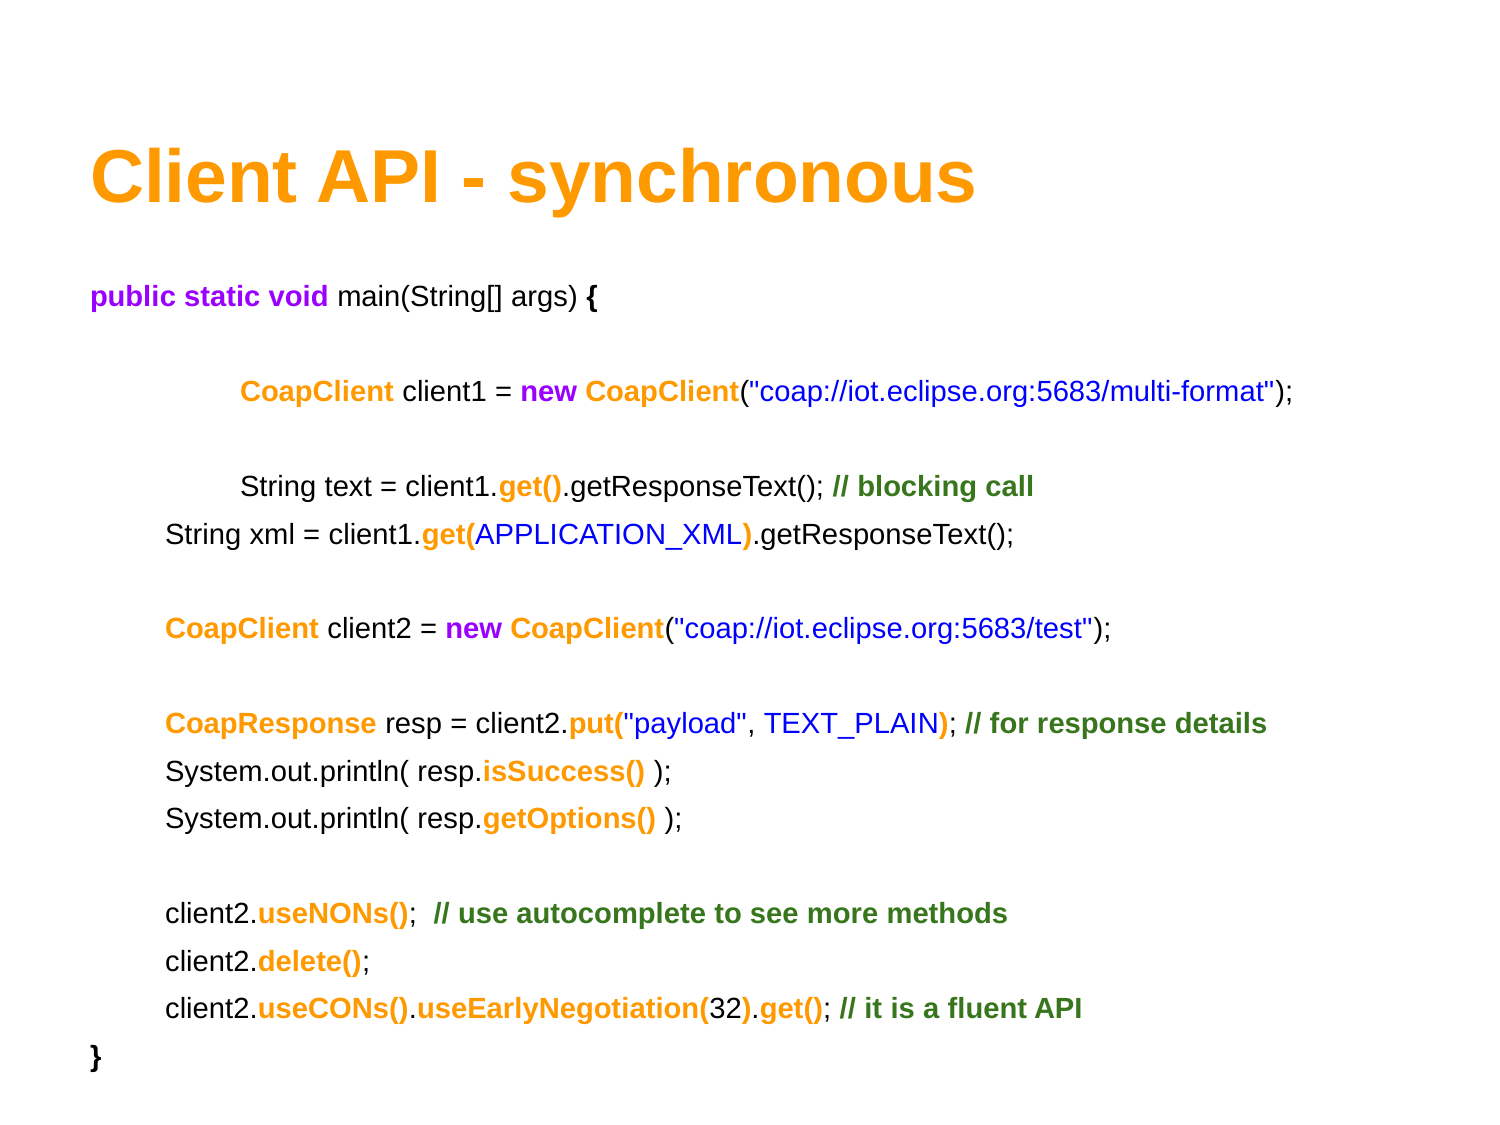

# Client API - synchronous
public static void main(String[] args) {

	CoapClient client1 = new CoapClient("coap://iot.eclipse.org:5683/multi-format");

	String text = client1.get().getResponseText(); // blocking call
String xml = client1.get(APPLICATION_XML).getResponseText();

CoapClient client2 = new CoapClient("coap://iot.eclipse.org:5683/test");

CoapResponse resp = client2.put("payload", TEXT_PLAIN); // for response details
System.out.println( resp.isSuccess() );
System.out.println( resp.getOptions() );

client2.useNONs();  // use autocomplete to see more methods
client2.delete();
client2.useCONs().useEarlyNegotiation(32).get(); // it is a fluent API
}